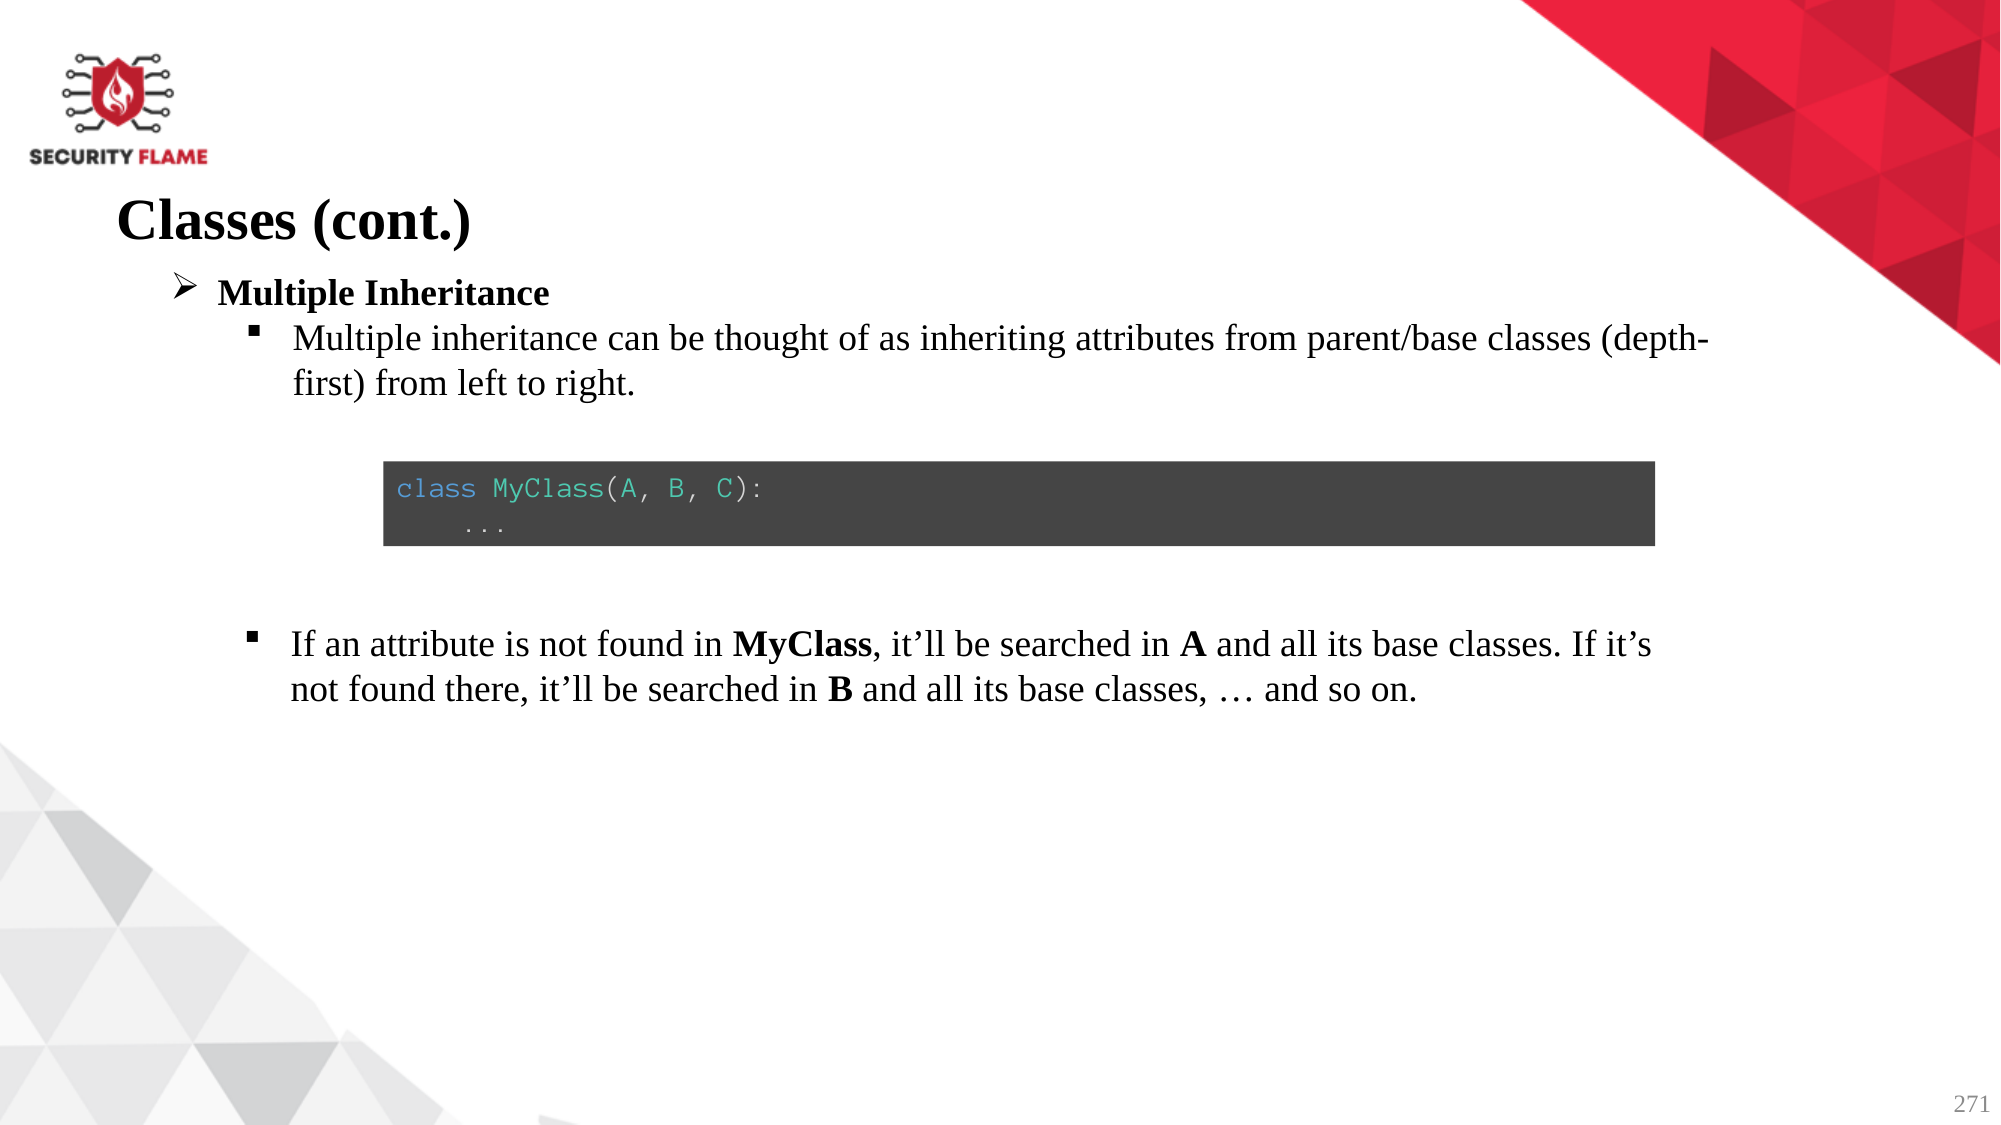

Classes (cont.)
Multiple Inheritance
Multiple inheritance can be thought of as inheriting attributes from parent/base classes (depth-first) from left to right.
class MyClass(A, B, C):
    ...
If an attribute is not found in MyClass, it’ll be searched in A and all its base classes. If it’s not found there, it’ll be searched in B and all its base classes, … and so on.
271